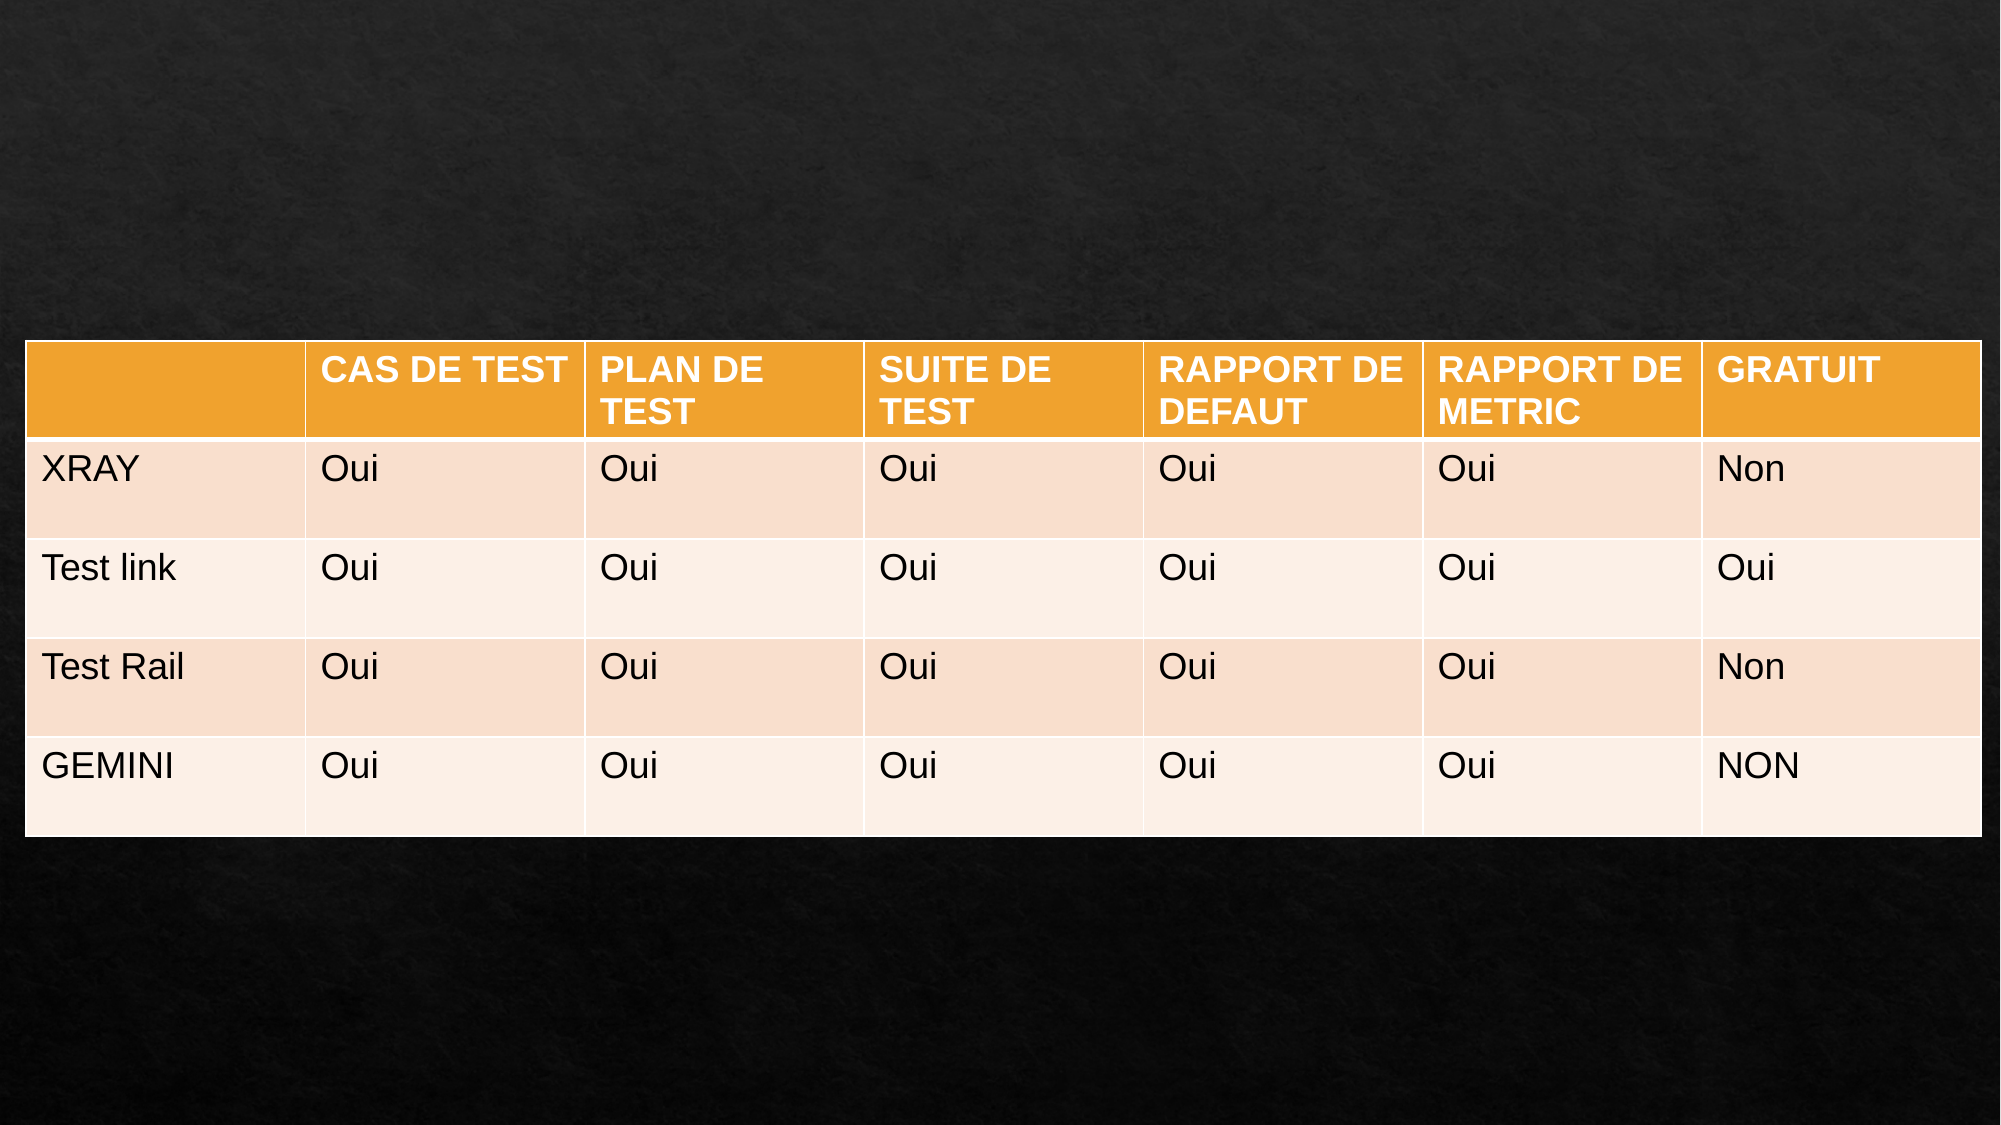

#
|  | CAS DE TEST | PLAN DE TEST | SUITE DE TEST | RAPPORT DE DEFAUT | RAPPORT DE METRIC | GRATUIT |
| --- | --- | --- | --- | --- | --- | --- |
| XRAY | Oui | Oui | Oui | Oui | Oui | Non |
| Test link | Oui | Oui | Oui | Oui | Oui | Oui |
| Test Rail | Oui | Oui | Oui | Oui | Oui | Non |
| GEMINI | Oui | Oui | Oui | Oui | Oui | NON |